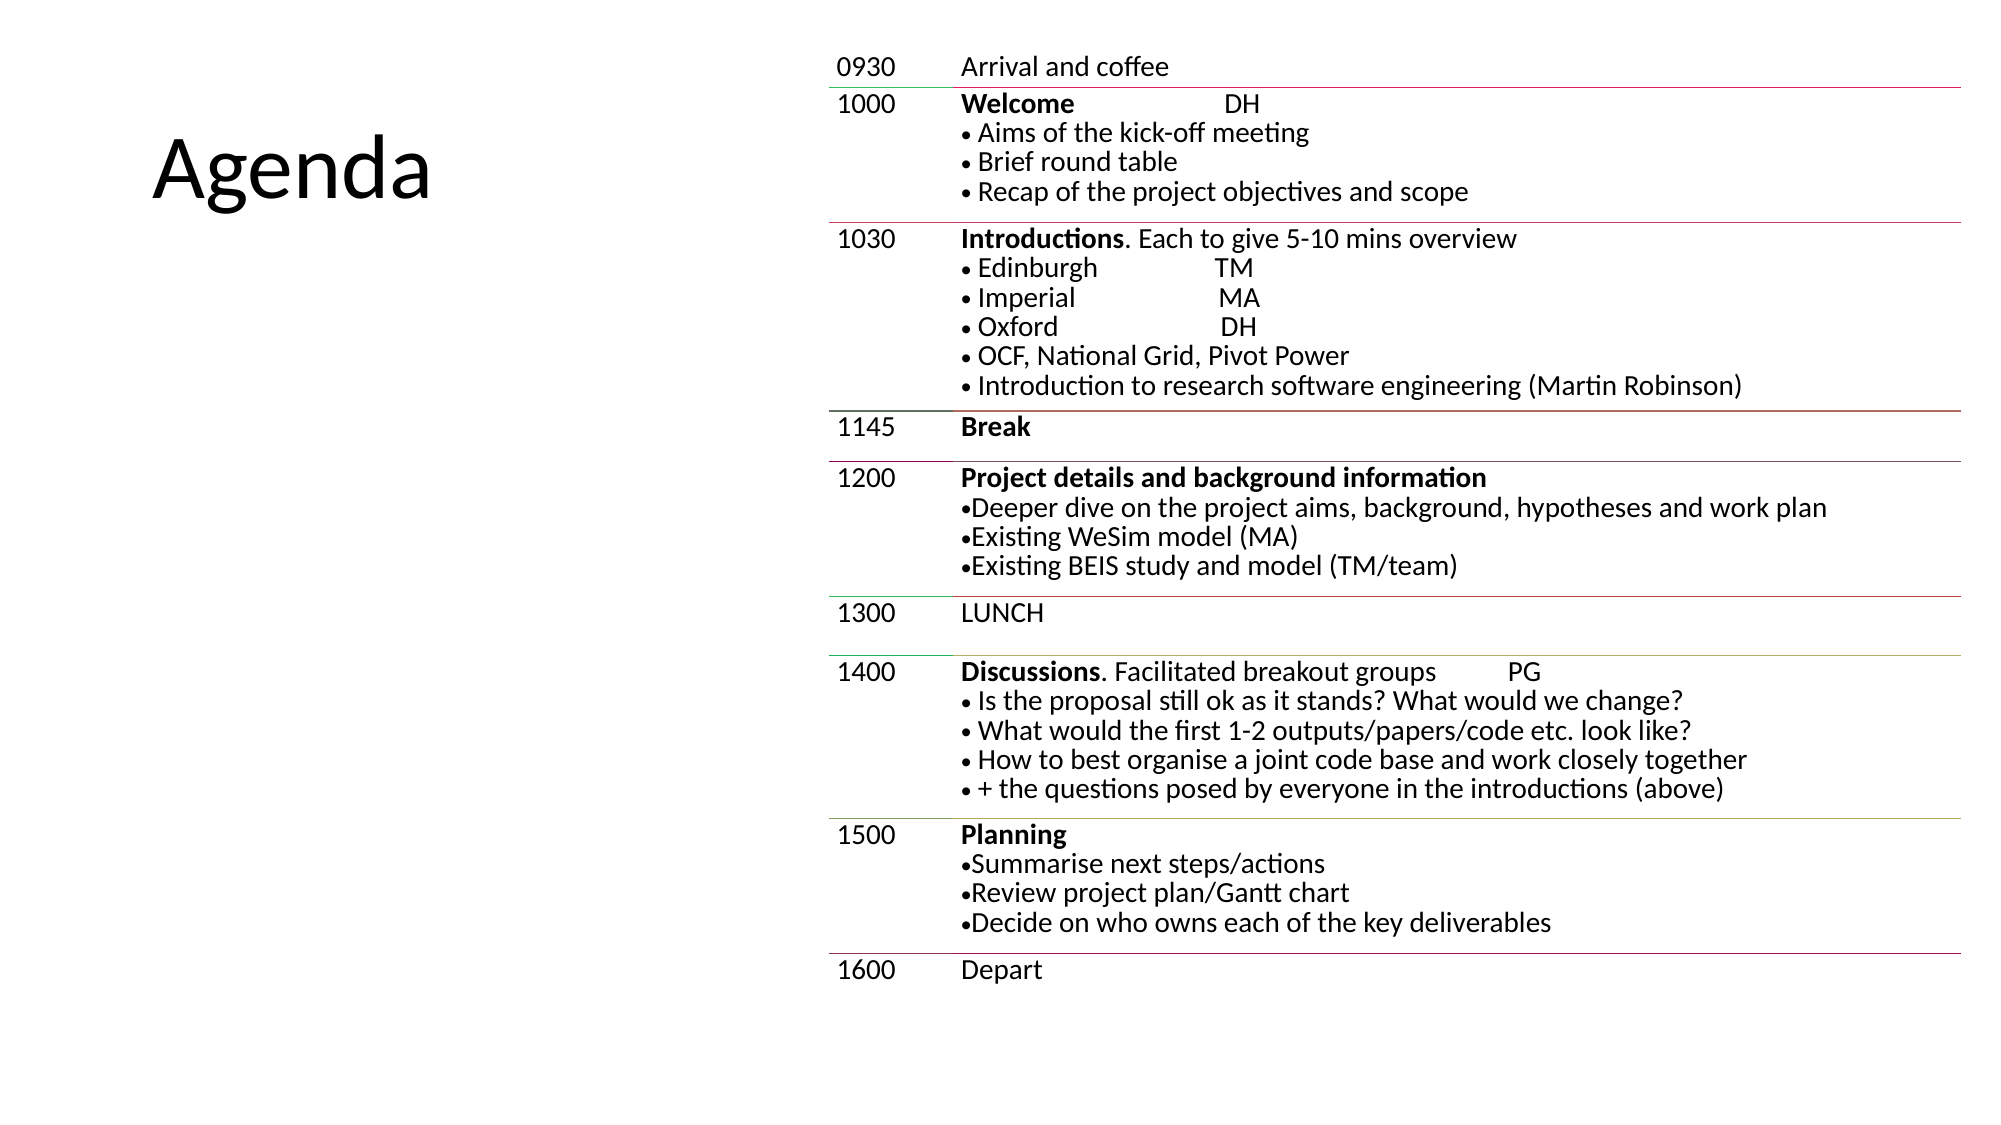

| 0930 | Arrival and coffee |
| --- | --- |
| 1000 | Welcome DH  Aims of the kick-off meeting  Brief round table  Recap of the project objectives and scope |
| 1030 | Introductions. Each to give 5-10 mins overview Edinburgh TM Imperial MA Oxford DH  OCF, National Grid, Pivot Power  Introduction to research software engineering (Martin Robinson) |
| 1145 | Break |
| 1200 | Project details and background information  Deeper dive on the project aims, background, hypotheses and work plan  Existing WeSim model (MA)  Existing BEIS study and model (TM/team) |
| 1300 | LUNCH |
| 1400 | Discussions. Facilitated breakout groups PG Is the proposal still ok as it stands? What would we change?  What would the first 1-2 outputs/papers/code etc. look like?  How to best organise a joint code base and work closely together  + the questions posed by everyone in the introductions (above) |
| 1500 | Planning  Summarise next steps/actions  Review project plan/Gantt chart  Decide on who owns each of the key deliverables |
| 1600 | Depart |
# Agenda